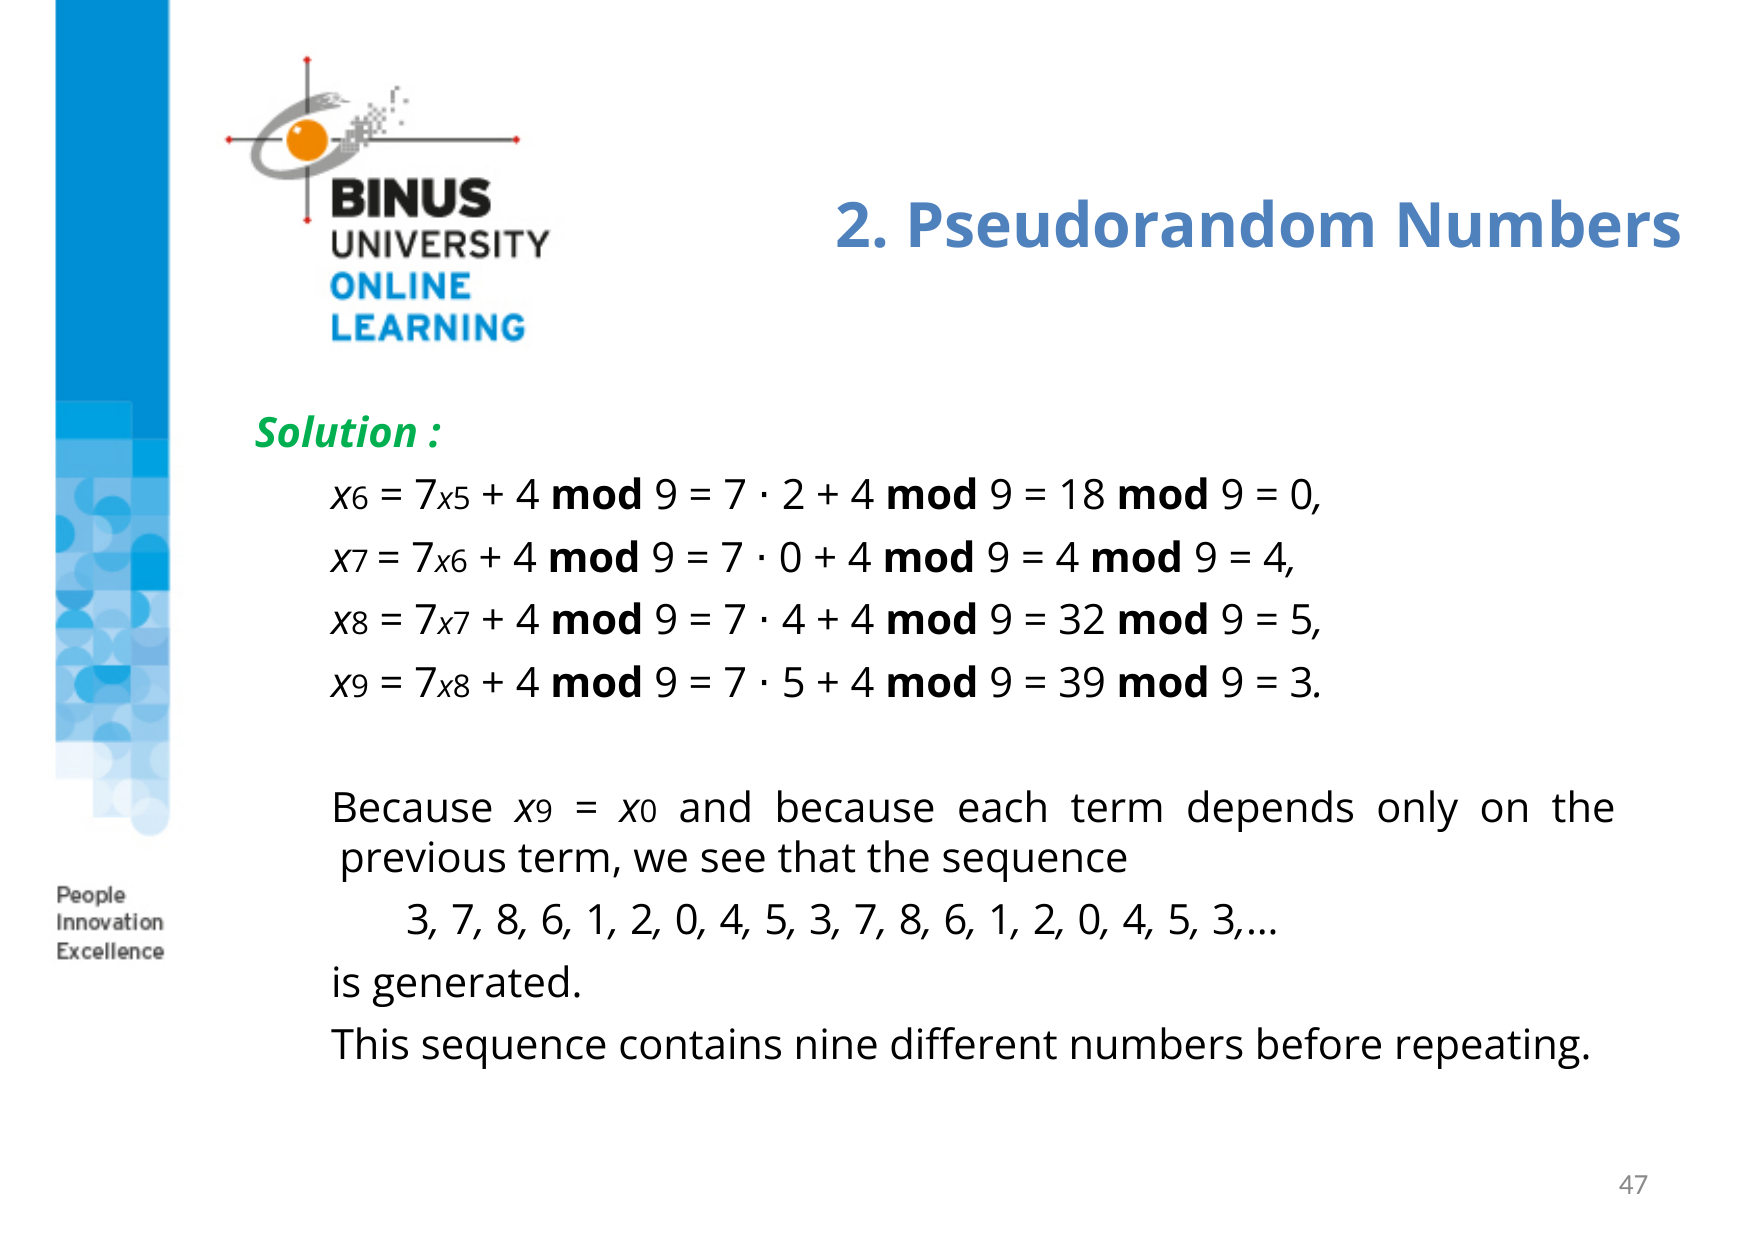

# 2. Pseudorandom Numbers
Solution :
x6 = 7x5 + 4 mod 9 = 7 ⋅ 2 + 4 mod 9 = 18 mod 9 = 0,
x7 = 7x6 + 4 mod 9 = 7 ⋅ 0 + 4 mod 9 = 4 mod 9 = 4,
x8 = 7x7 + 4 mod 9 = 7 ⋅ 4 + 4 mod 9 = 32 mod 9 = 5,
x9 = 7x8 + 4 mod 9 = 7 ⋅ 5 + 4 mod 9 = 39 mod 9 = 3.

Because x9 = x0 and because each term depends only on the previous term, we see that the sequence
       3, 7, 8, 6, 1, 2, 0, 4, 5, 3, 7, 8, 6, 1, 2, 0, 4, 5, 3,…
is generated.
This sequence contains nine different numbers before repeating.
47